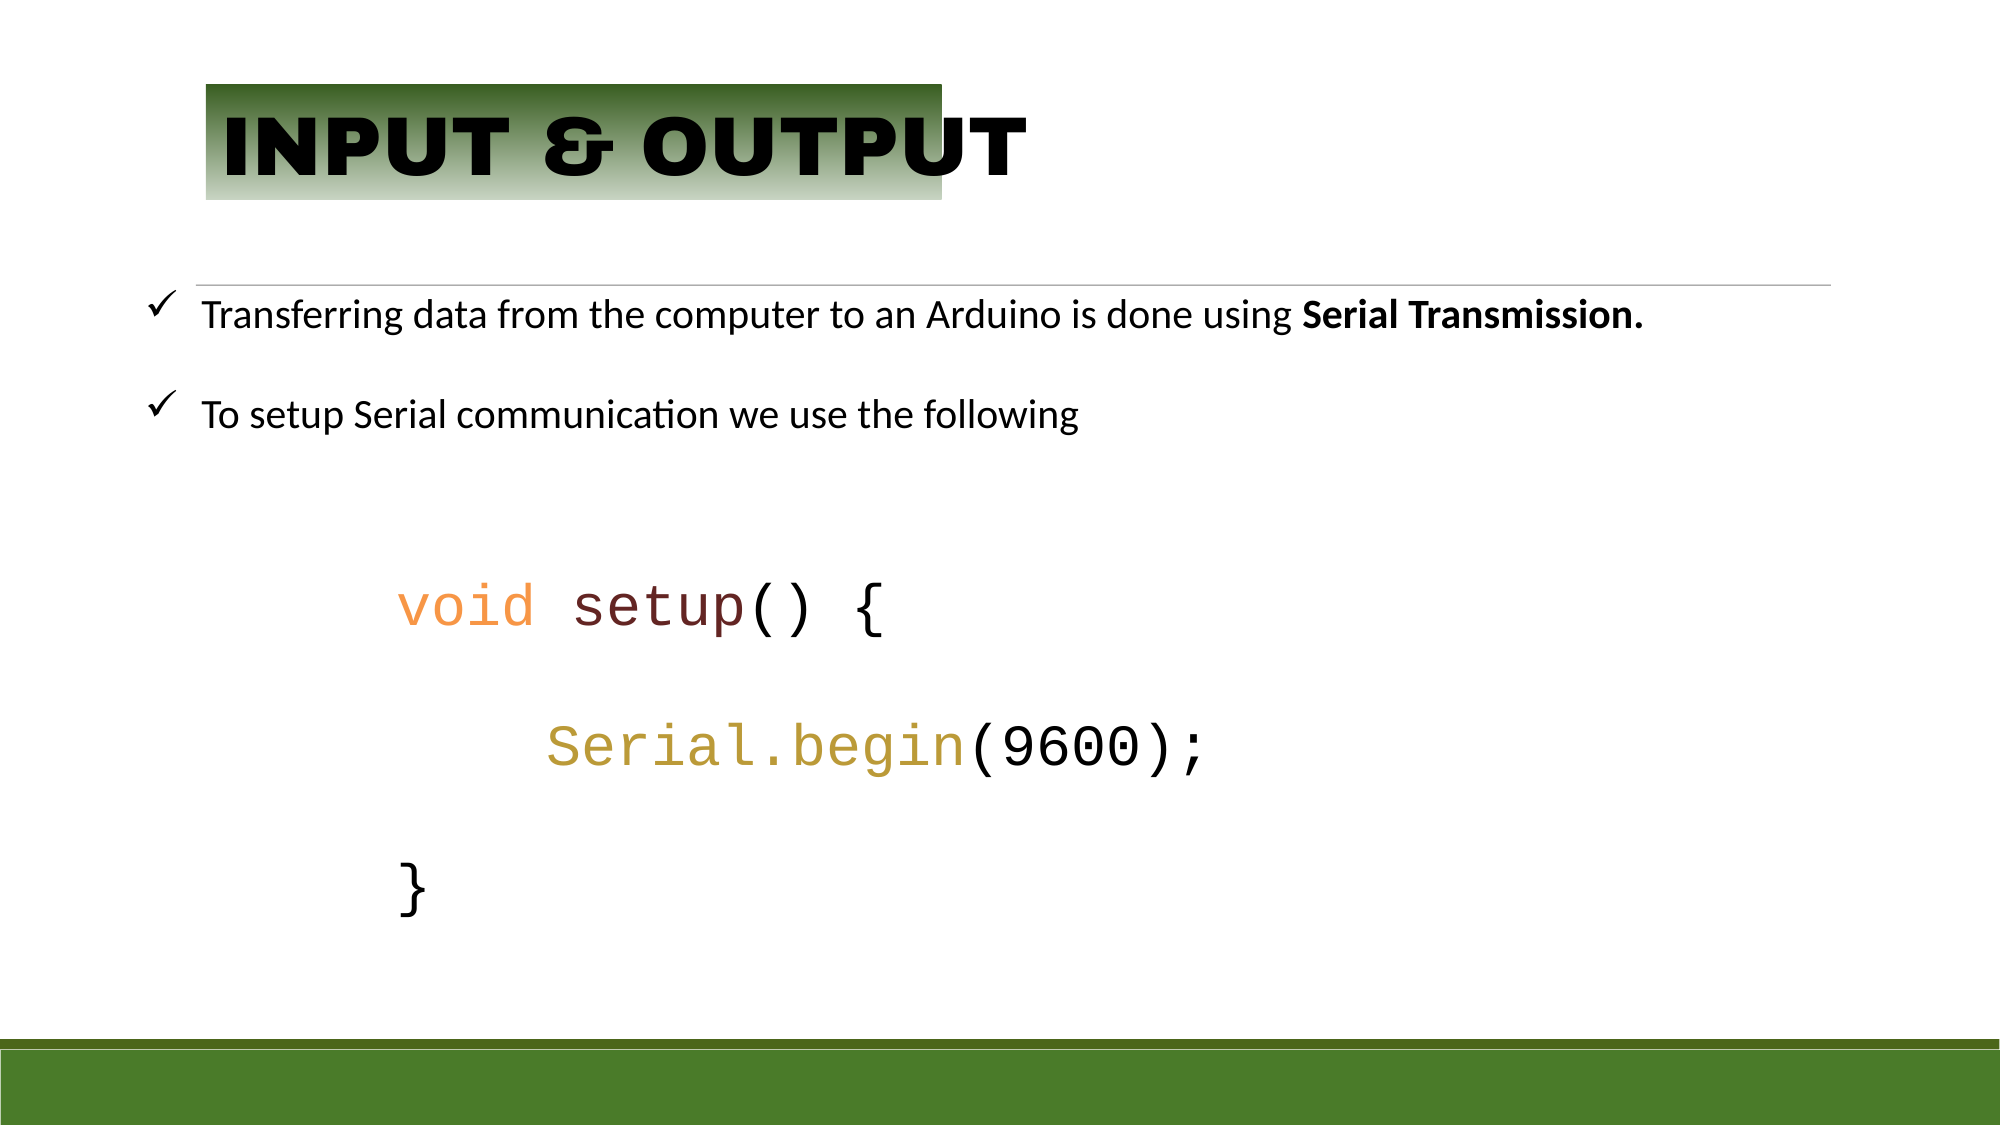

INPUT & OUTPUT
Transferring data from the computer to an Arduino is done using Serial Transmission.

To setup Serial communication we use the following
void setup() {

	Serial.begin(9600);

}